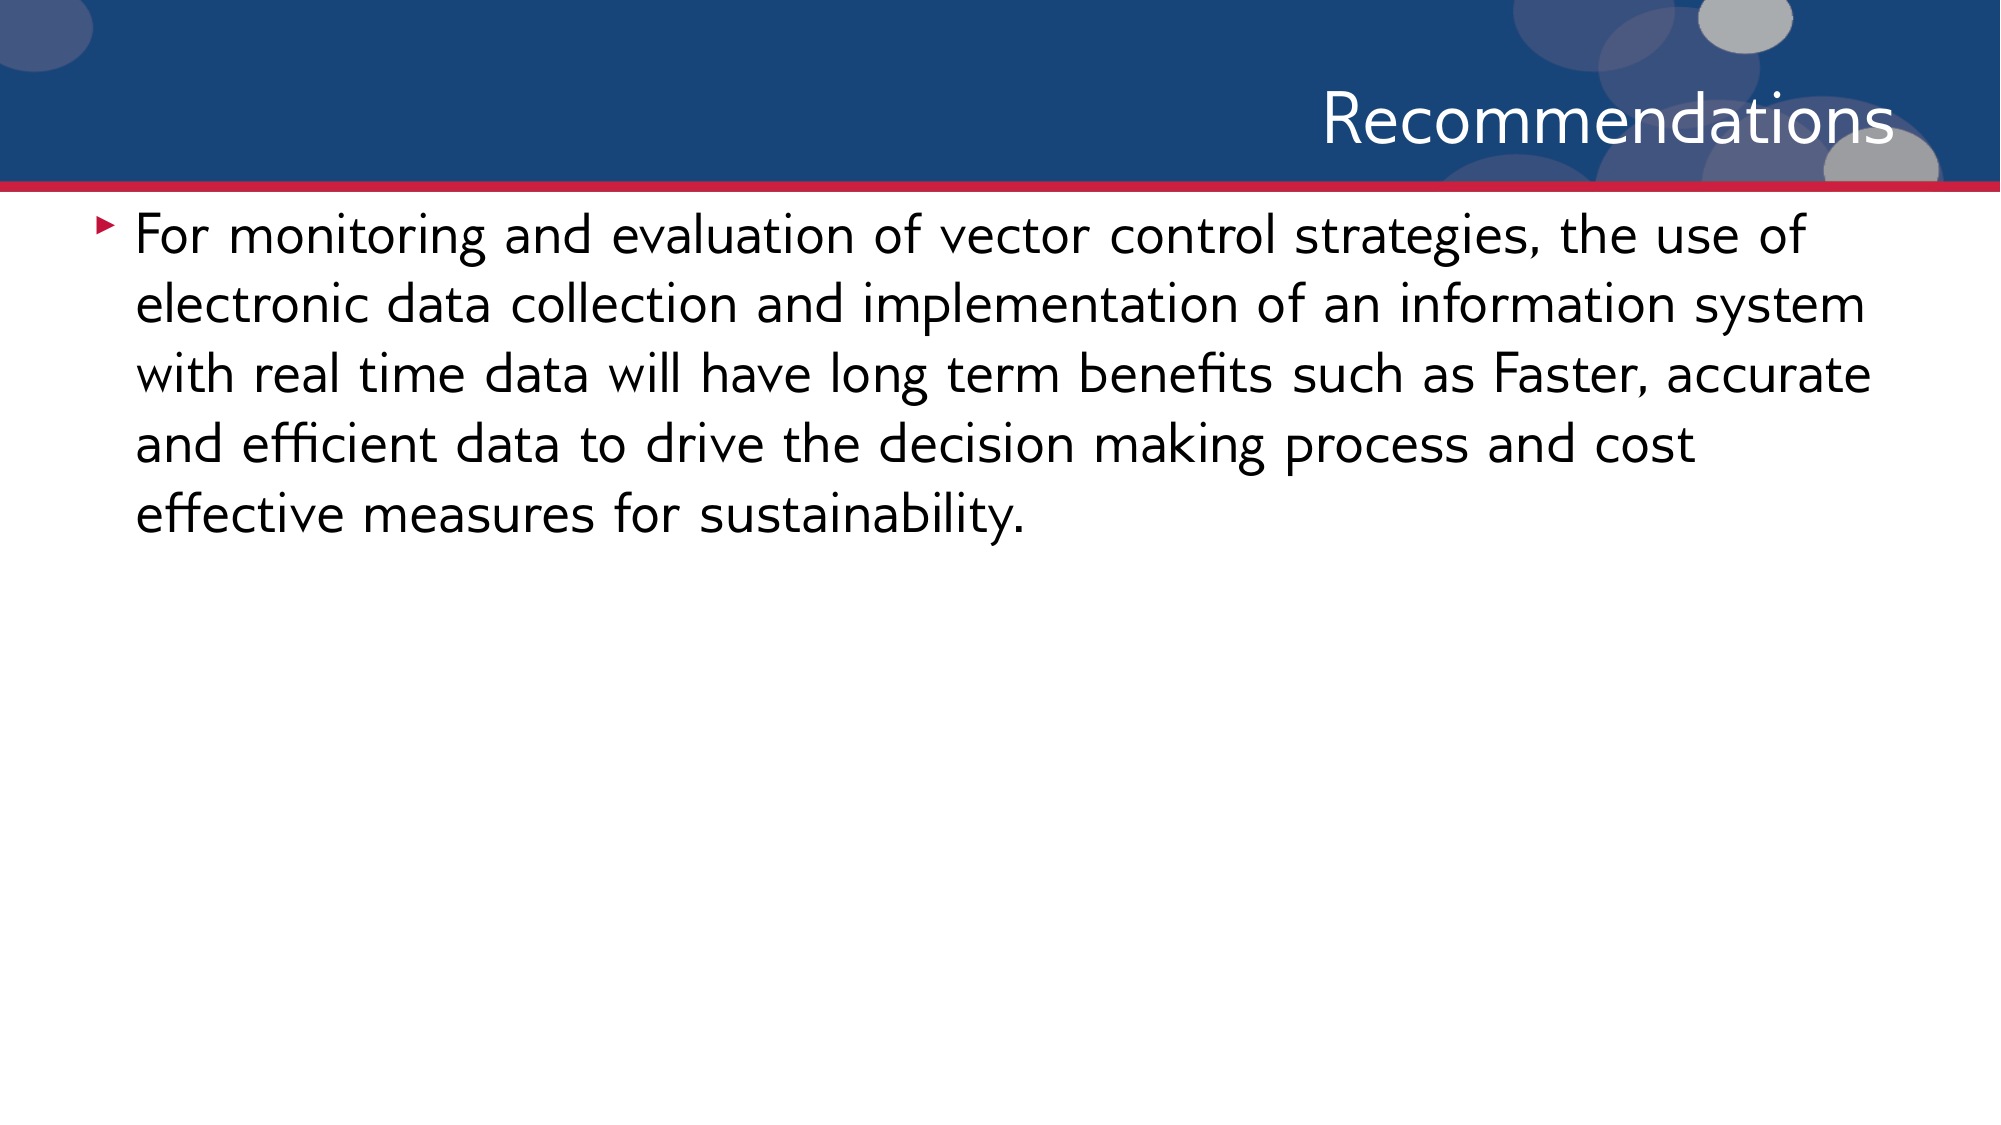

# Recommendations
For monitoring and evaluation of vector control strategies, the use of electronic data collection and implementation of an information system with real time data will have long term benefits such as Faster, accurate and efficient data to drive the decision making process and cost effective measures for sustainability.